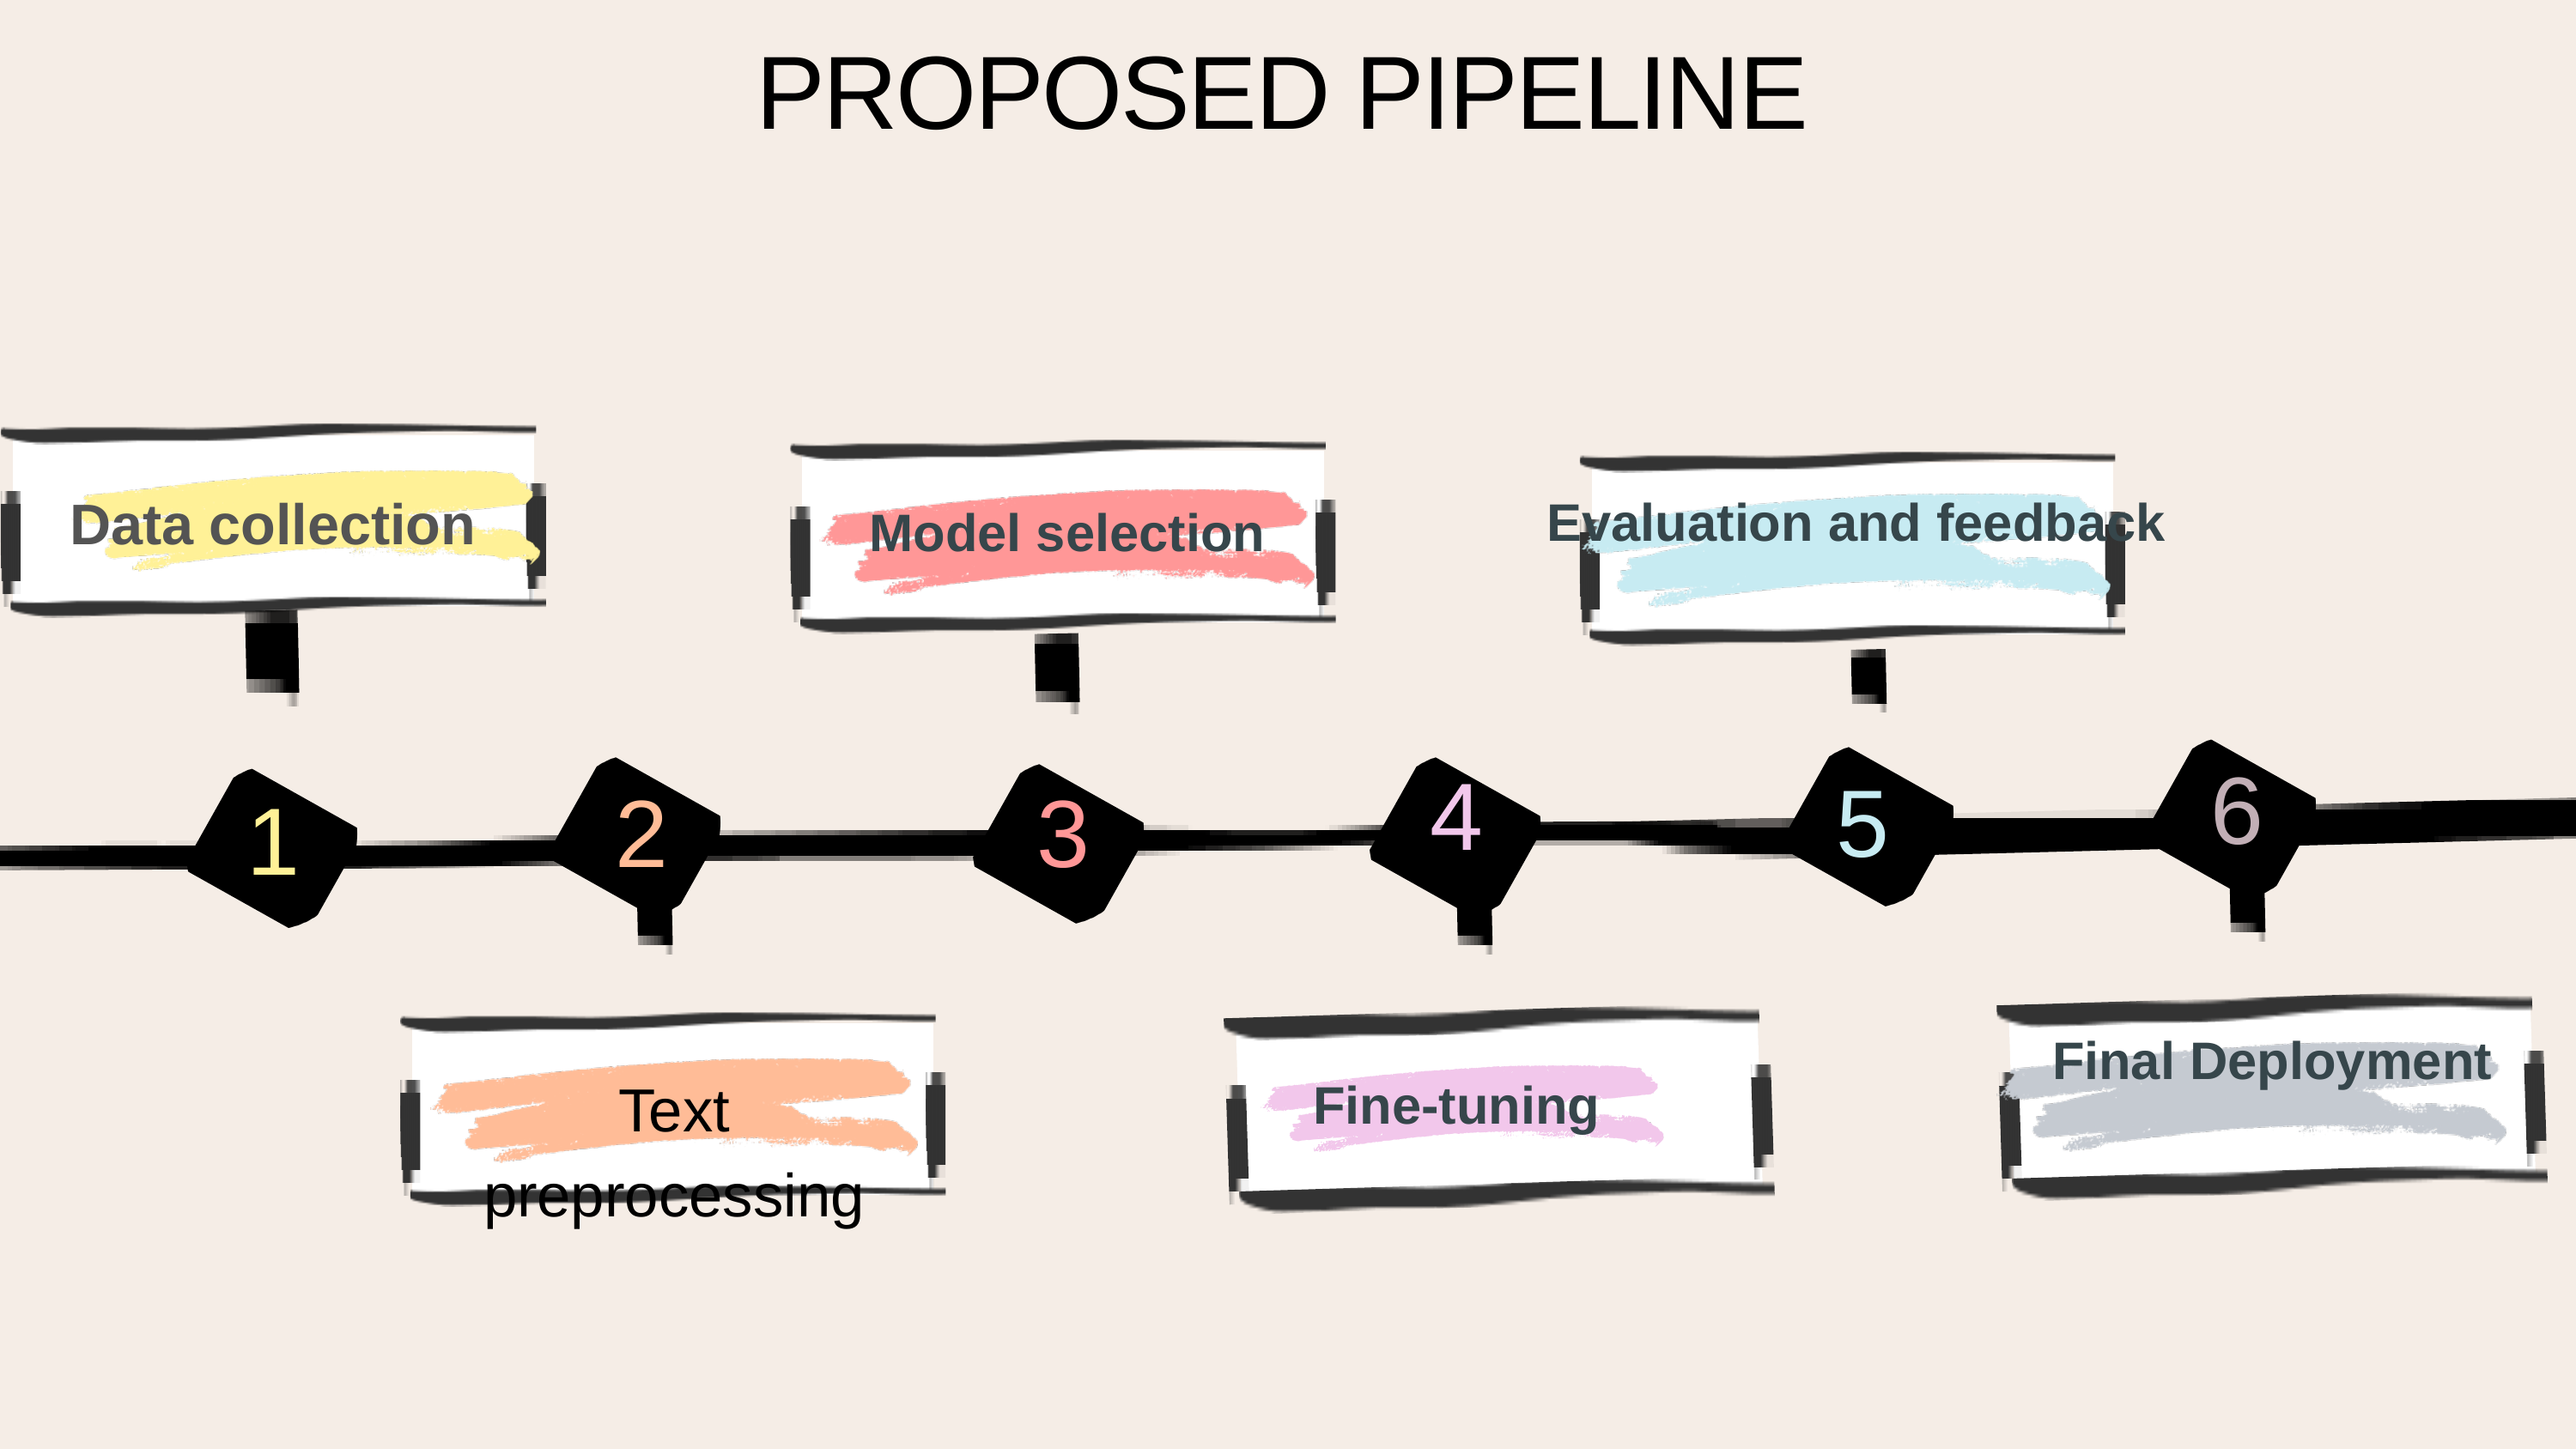

PROPOSED PIPELINE

Data collection
Evaluation and feedback

Model selection

6
4

5

2
3

1

Final Deployment

Text preprocessing

Fine-tuning